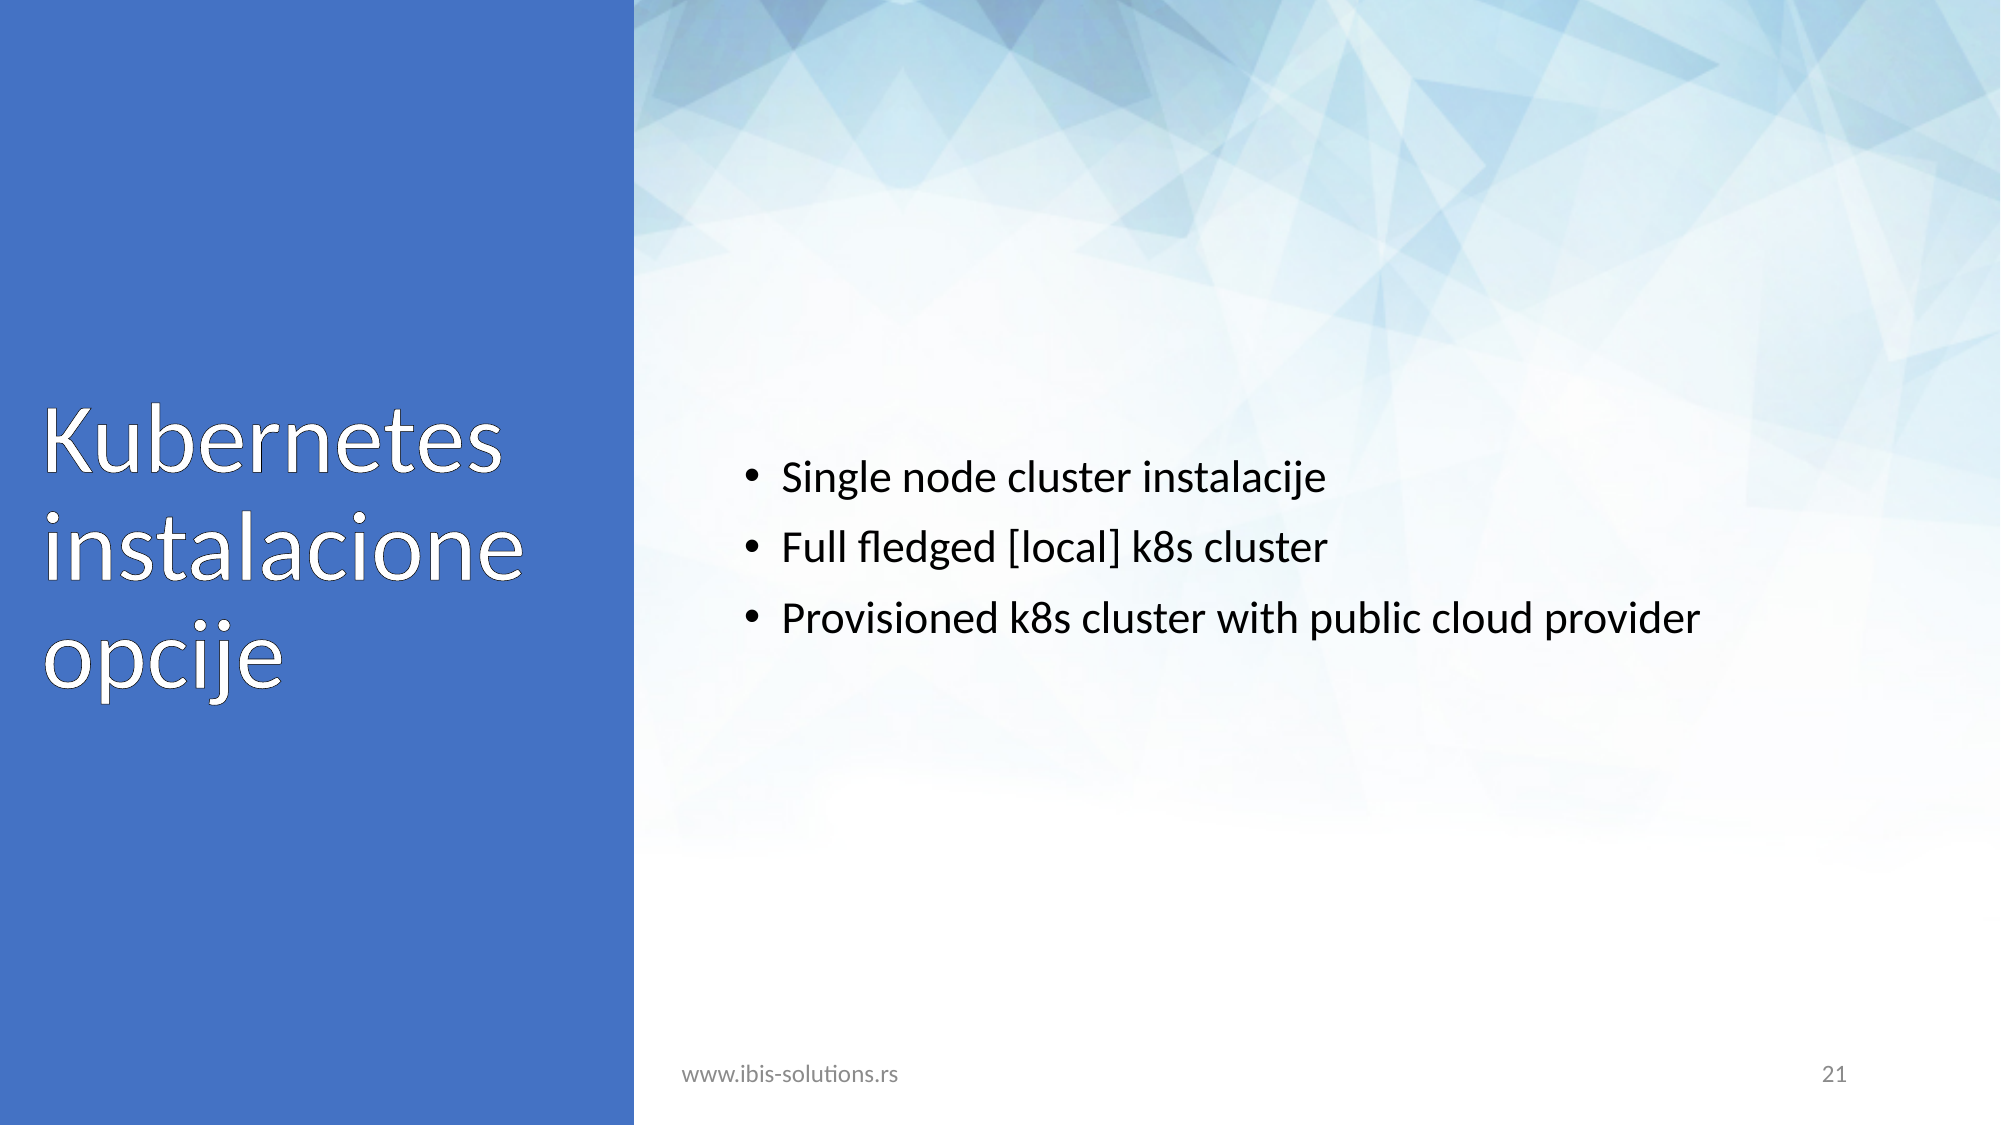

Kubernetes
instalacione
opcije
Single node cluster instalacije
Full fledged [local] k8s cluster
Provisioned k8s cluster with public cloud provider
www.ibis-solutions.rs
21
21
21
www.ibis-instruments.com
www.ibis-instruments.com